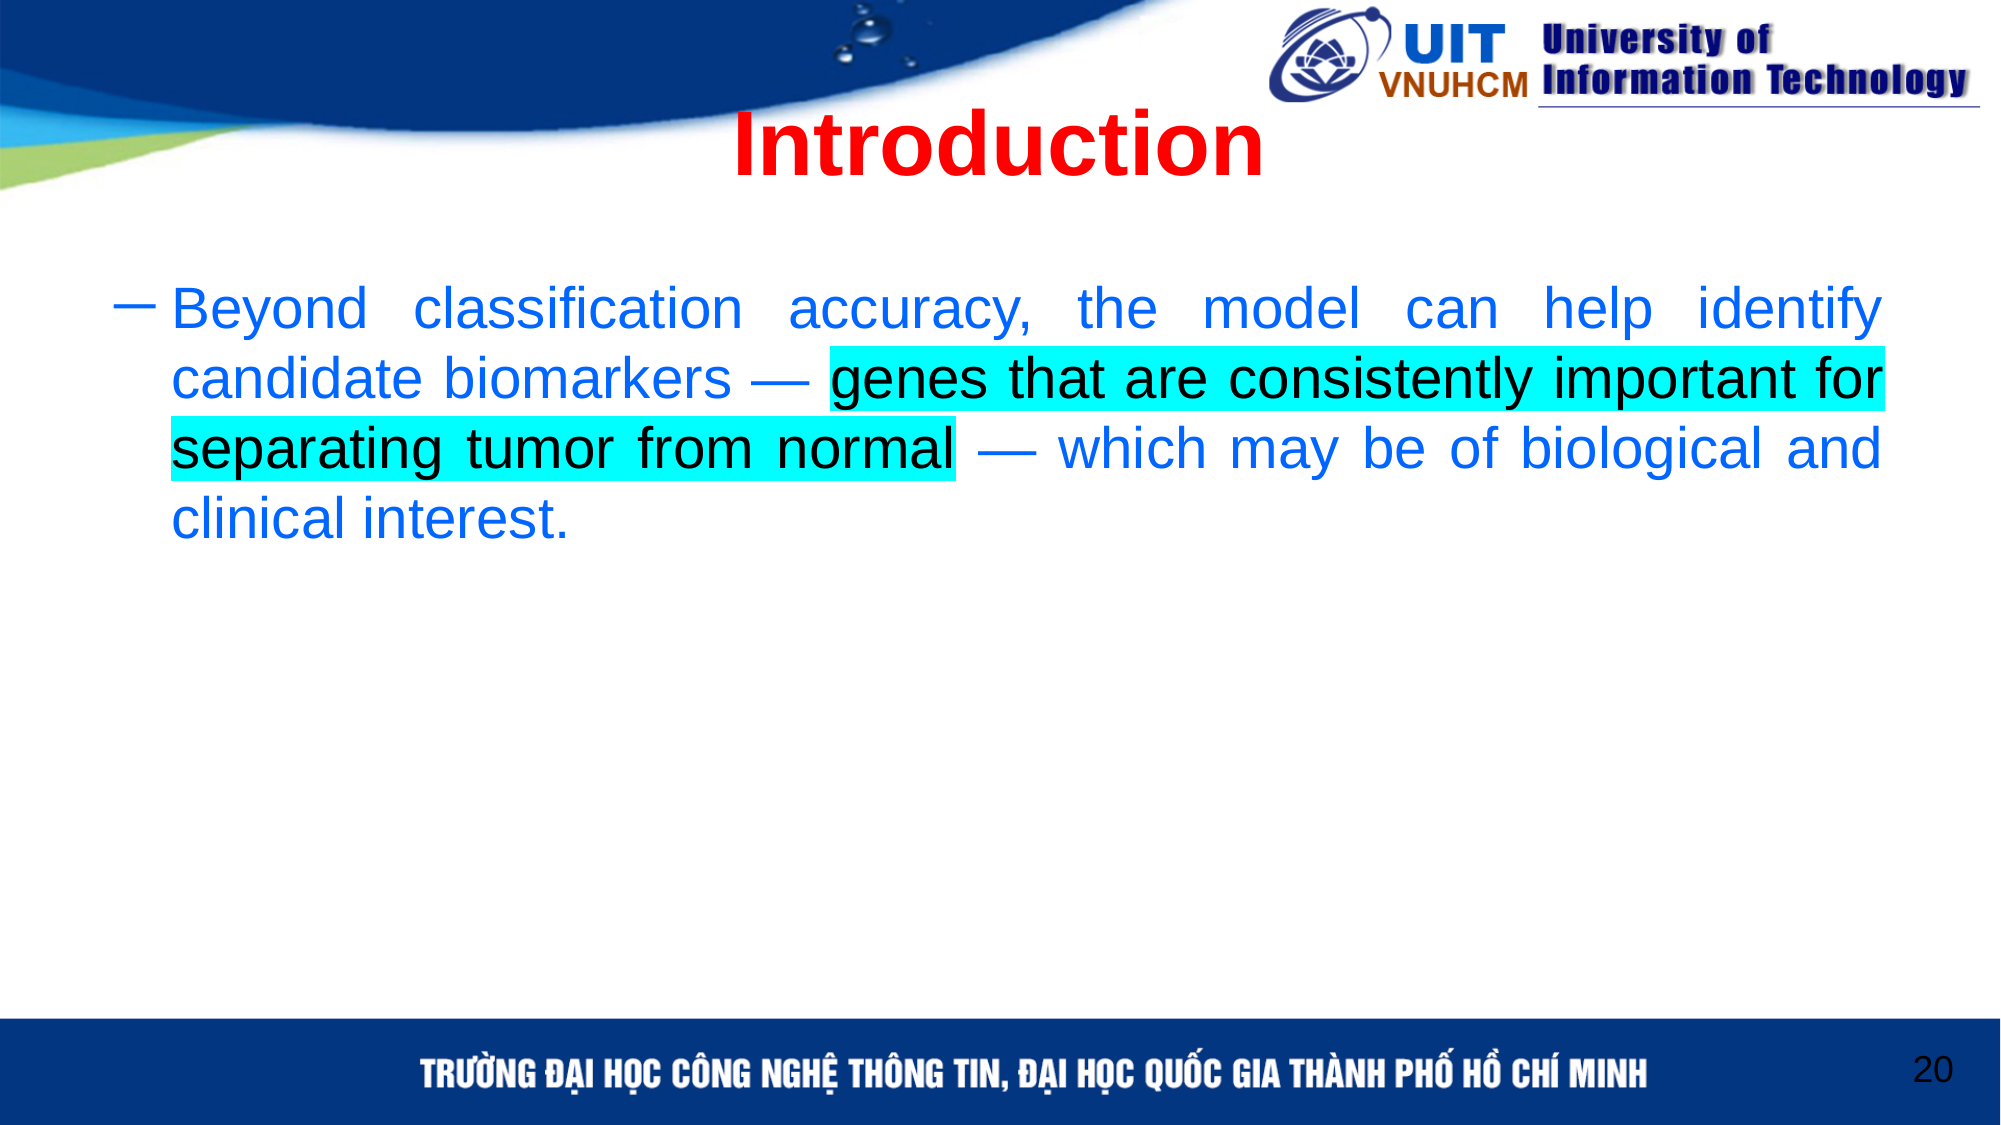

# Introduction
Beyond classification accuracy, the model can help identify candidate biomarkers — genes that are consistently important for separating tumor from normal — which may be of biological and clinical interest.